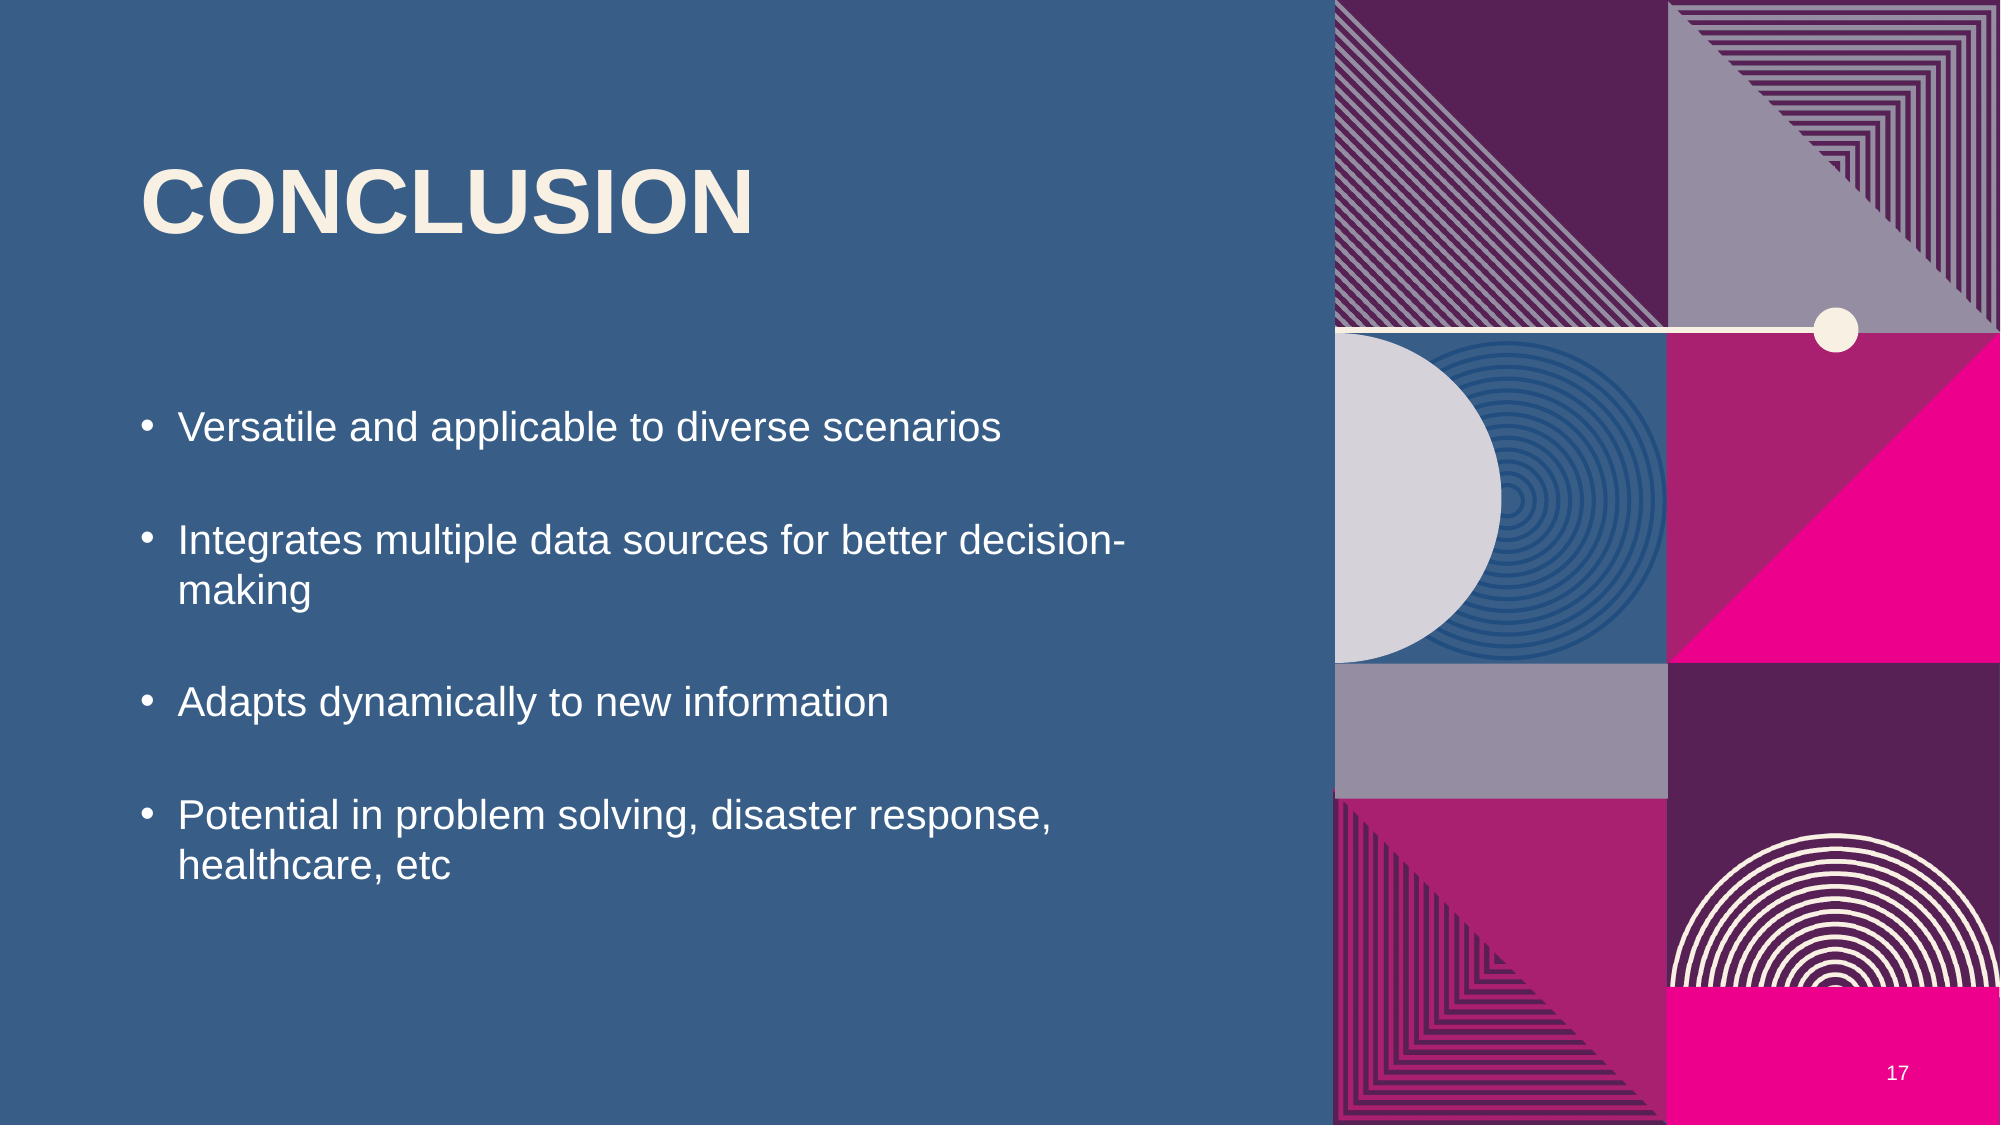

# Conclusion
Versatile and applicable to diverse scenarios
Integrates multiple data sources for better decision-making
Adapts dynamically to new information
Potential in problem solving, disaster response, healthcare, etc
17